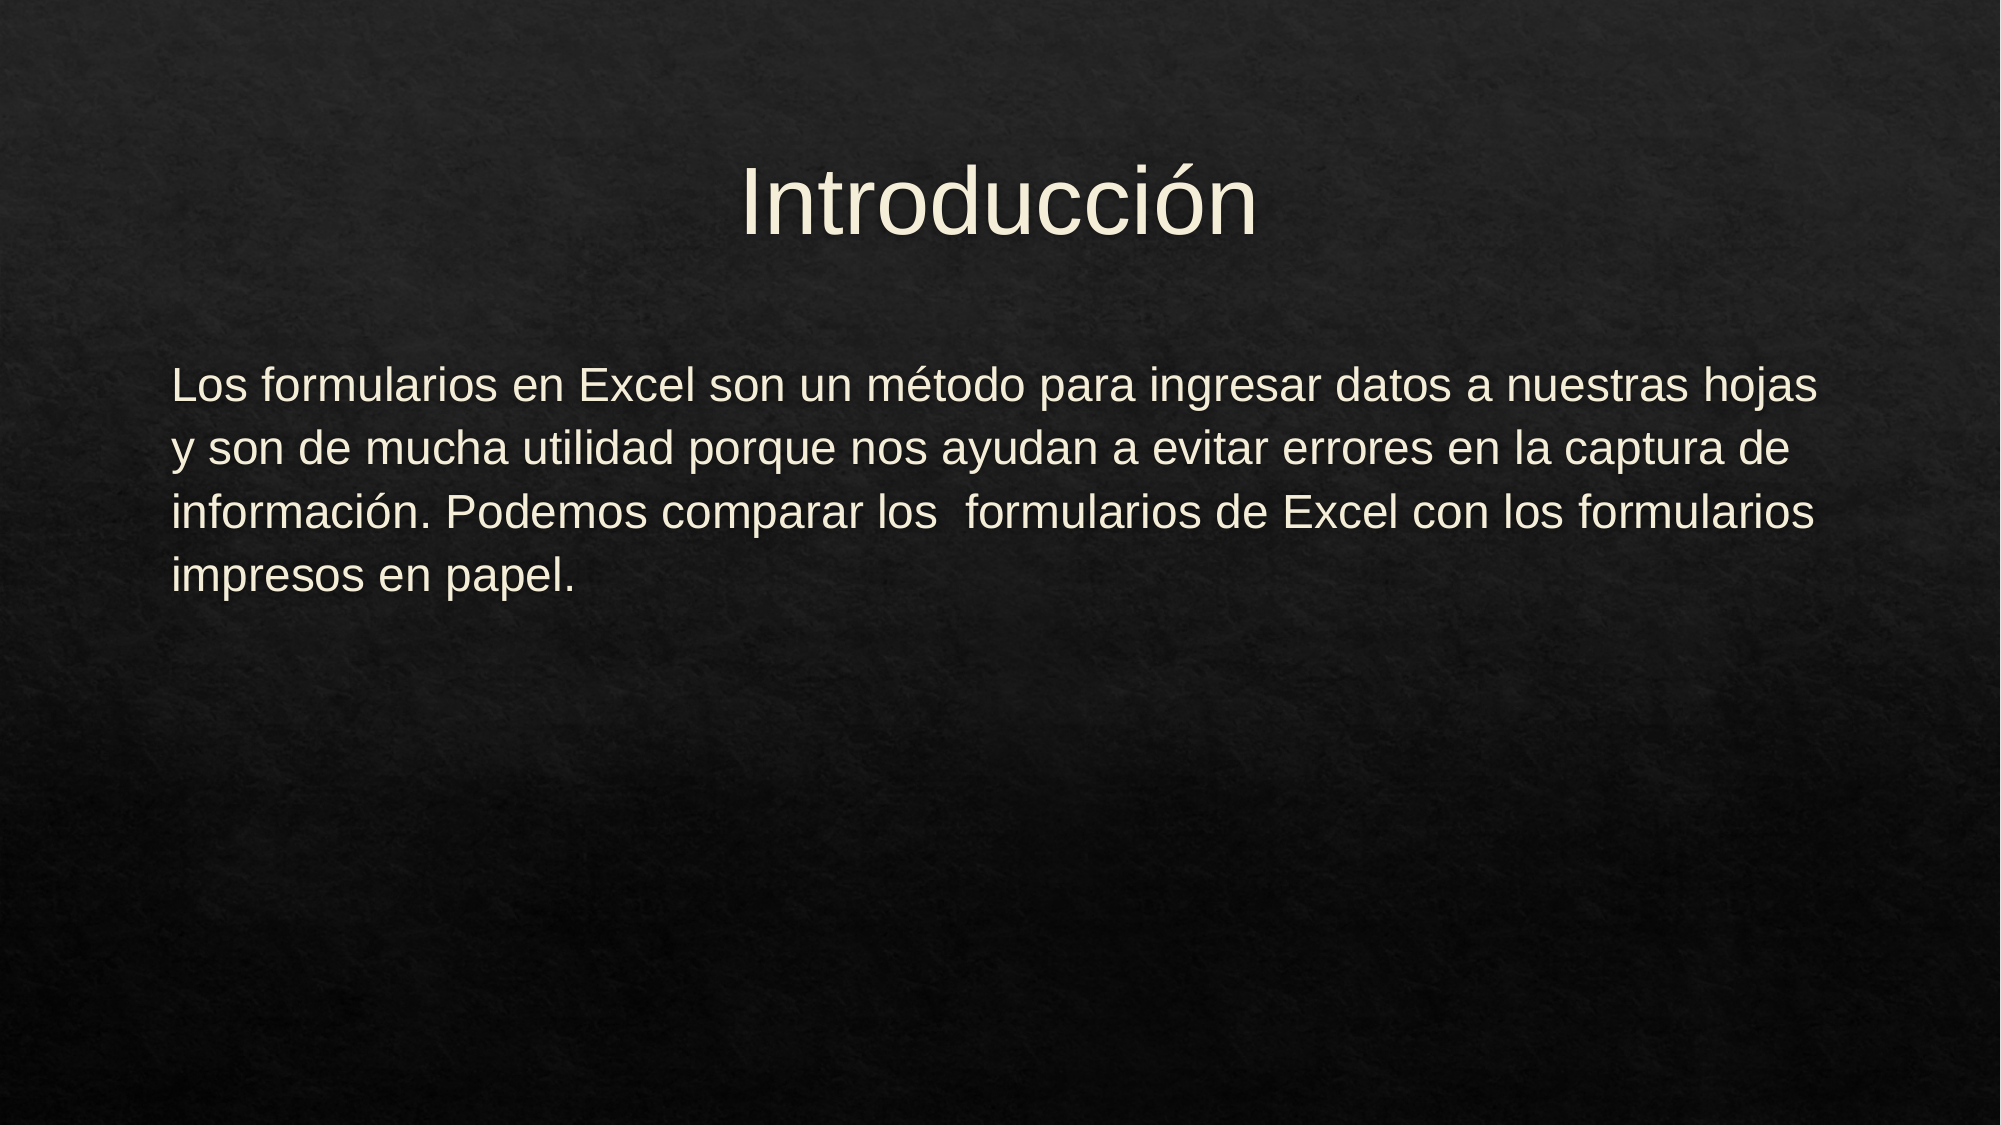

# Introducción
Los formularios en Excel son un método para ingresar datos a nuestras hojas y son de mucha utilidad porque nos ayudan a evitar errores en la captura de información. Podemos comparar los  formularios de Excel con los formularios impresos en papel.